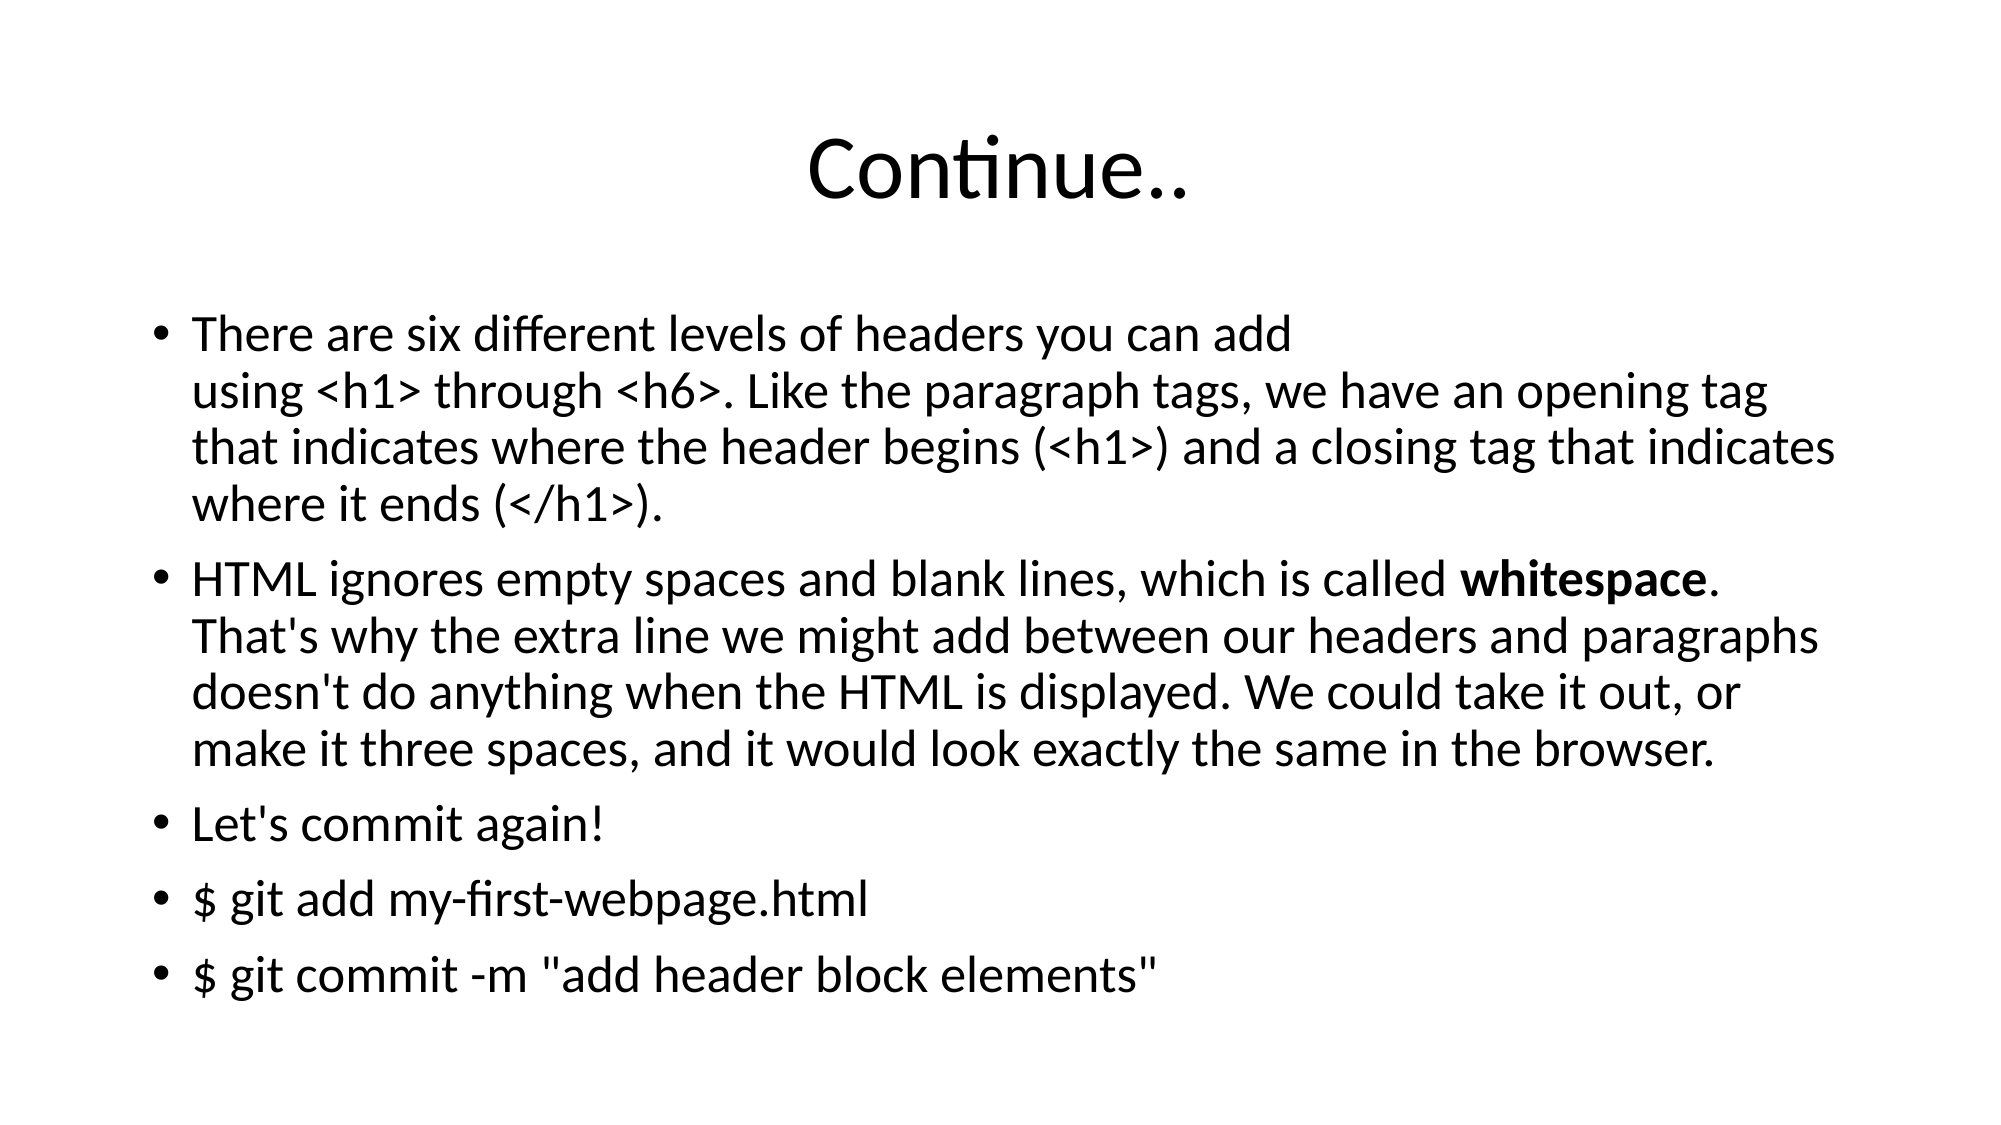

Continue..
There are six different levels of headers you can add using <h1> through <h6>. Like the paragraph tags, we have an opening tag that indicates where the header begins (<h1>) and a closing tag that indicates where it ends (</h1>).
HTML ignores empty spaces and blank lines, which is called whitespace. That's why the extra line we might add between our headers and paragraphs doesn't do anything when the HTML is displayed. We could take it out, or make it three spaces, and it would look exactly the same in the browser.
Let's commit again!
$ git add my-first-webpage.html
$ git commit -m "add header block elements"